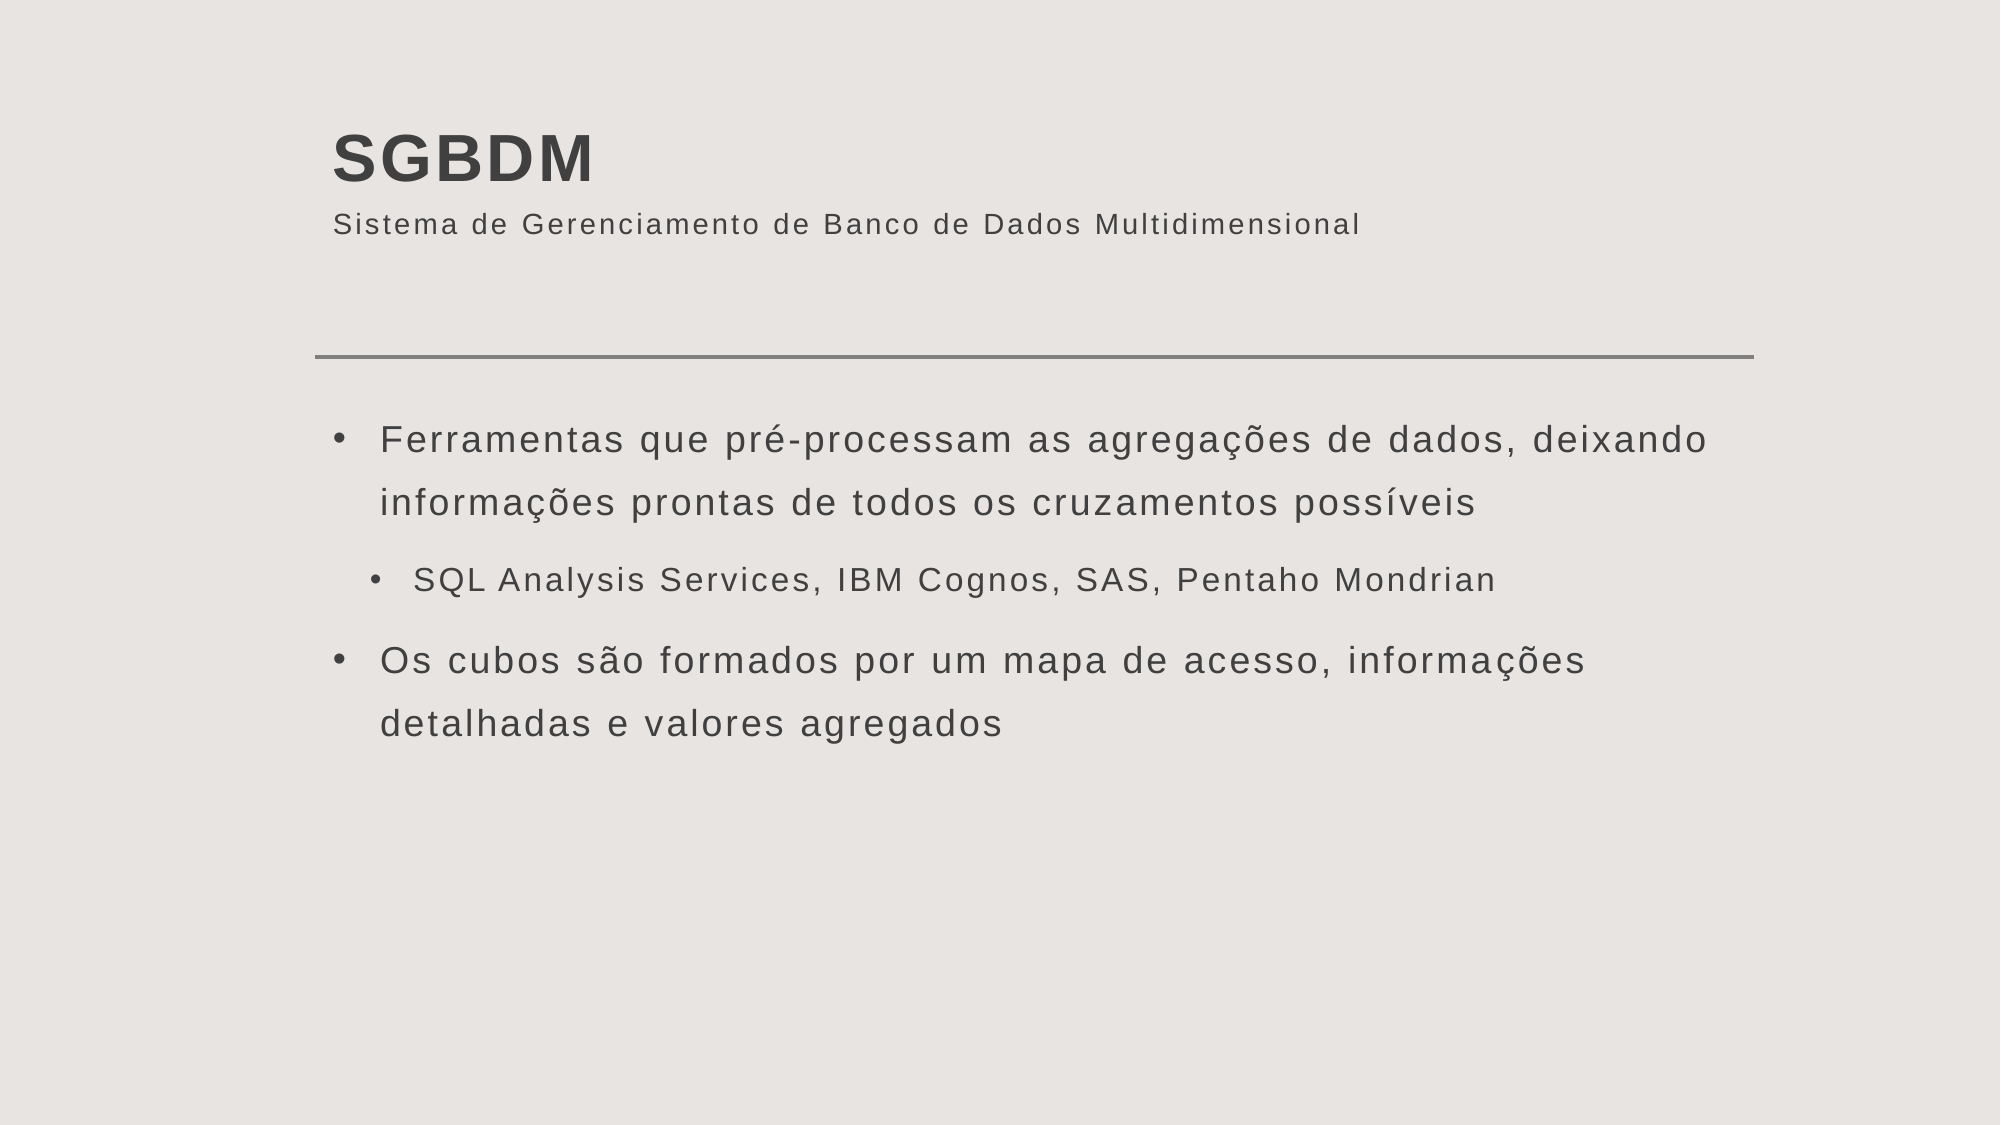

# SGBDM Sistema de Gerenciamento de Banco de Dados Multidimensional
Ferramentas que pré-processam as agregações de dados, deixando informações prontas de todos os cruzamentos possíveis
SQL Analysis Services, IBM Cognos, SAS, Pentaho Mondrian
Os cubos são formados por um mapa de acesso, informações detalhadas e valores agregados